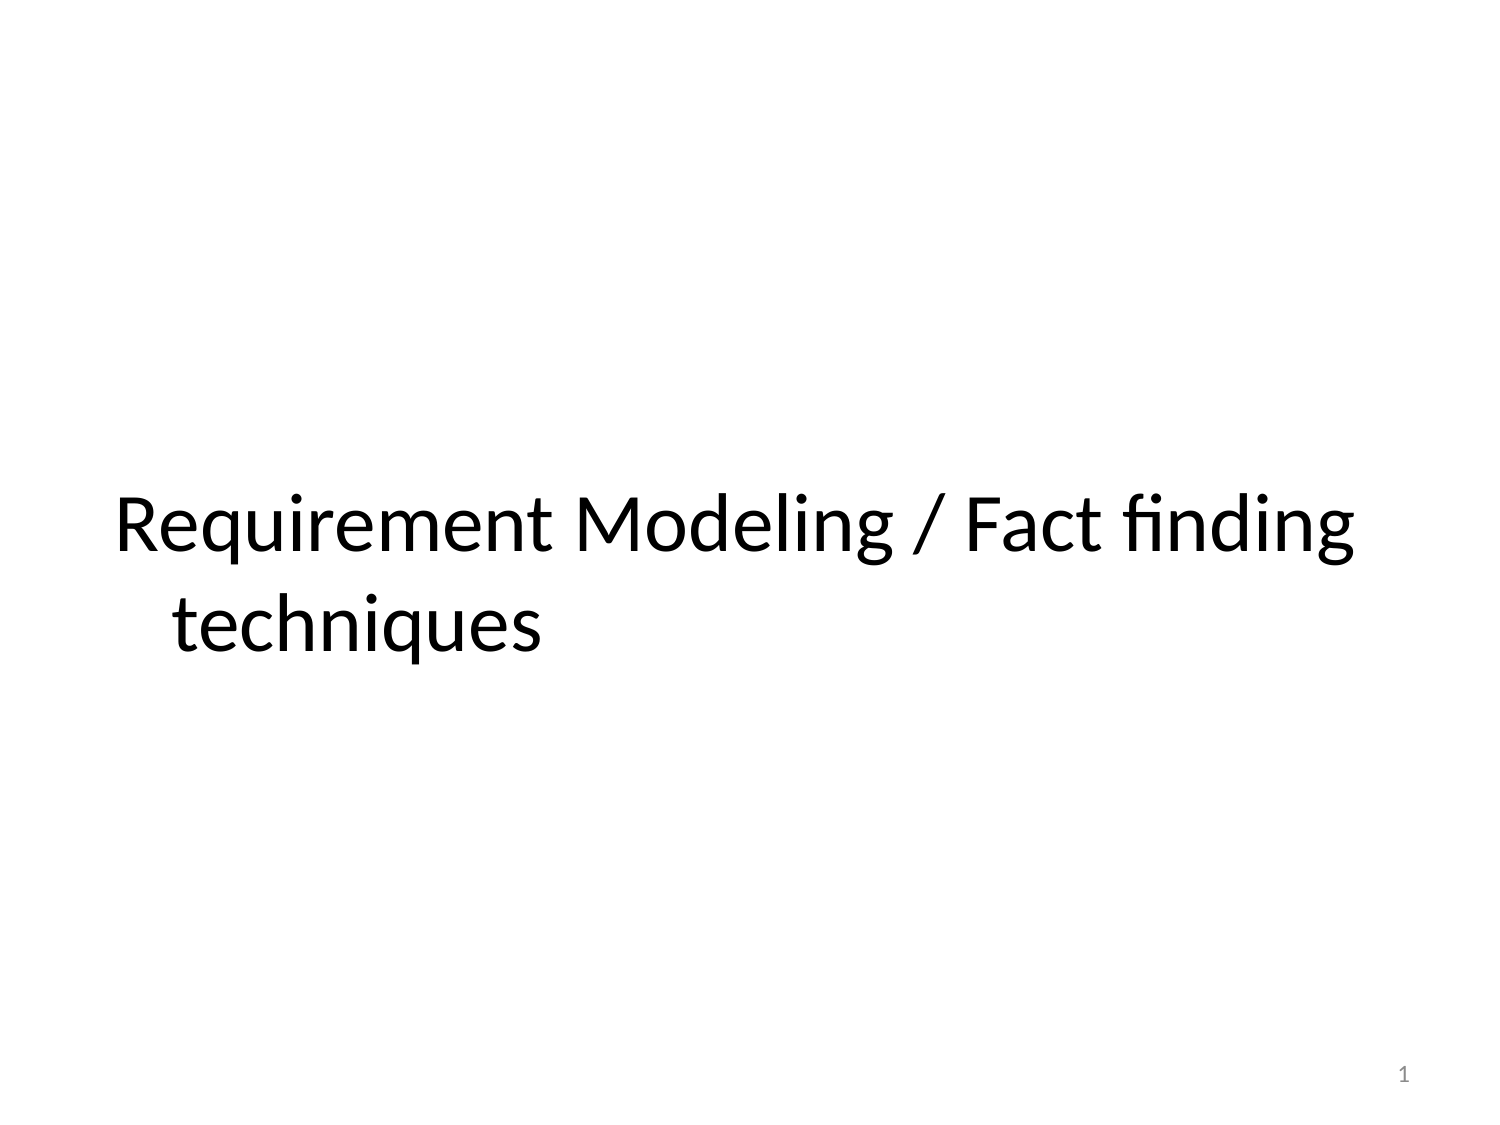

#

Requirement Modeling / Fact finding techniques
1